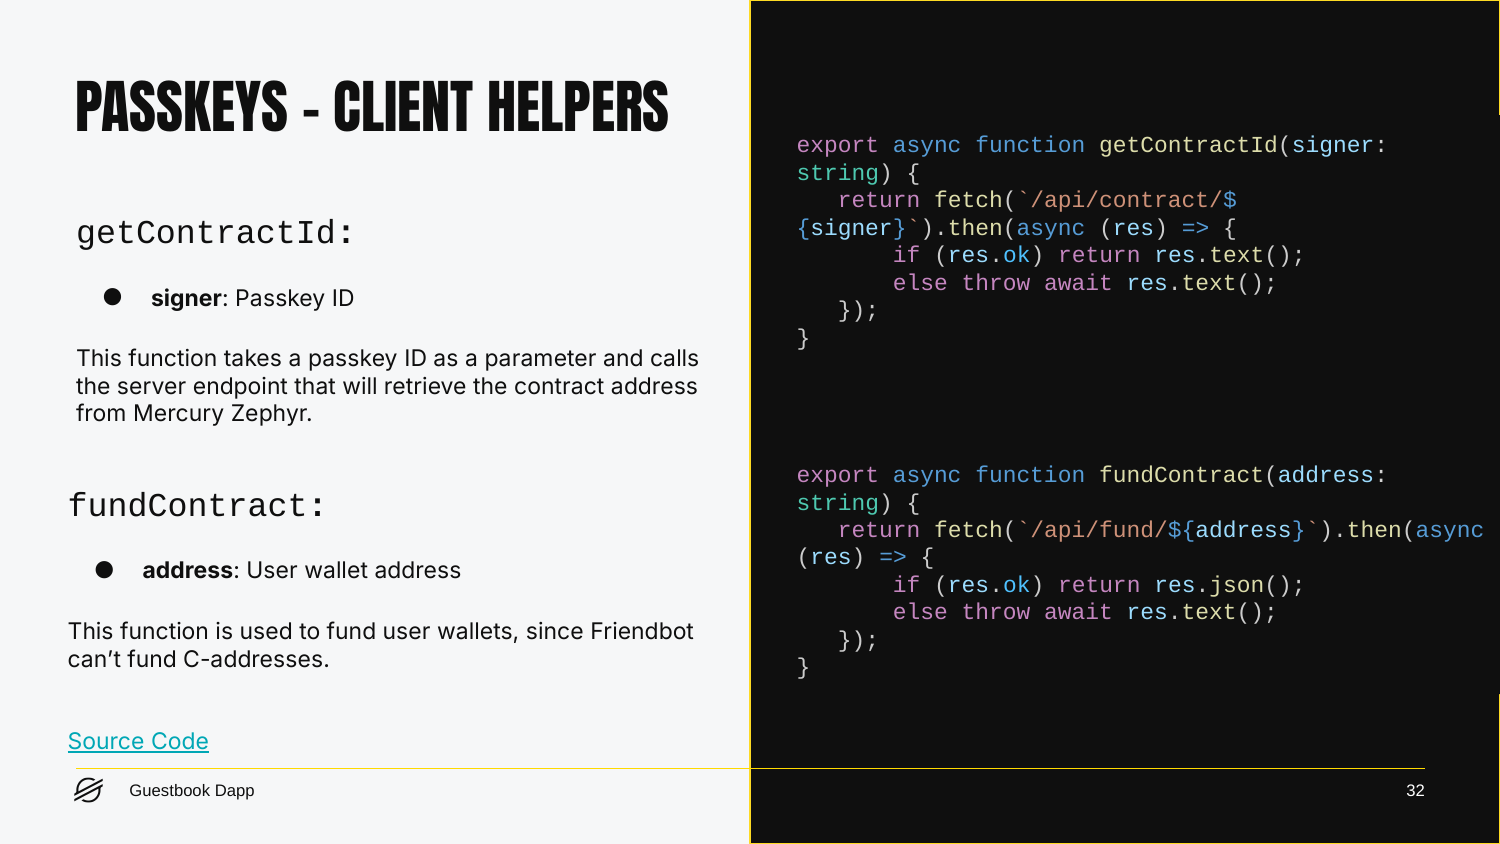

# PASSKEYS - CLIENT HELPERS
export async function getContractId(signer: string) {
   return fetch(`/api/contract/${signer}`).then(async (res) => {
       if (res.ok) return res.text();
       else throw await res.text();
   });
}

export async function fundContract(address: string) {
   return fetch(`/api/fund/${address}`).then(async (res) => {
       if (res.ok) return res.json();
       else throw await res.text();
   });
}
getContractId:
signer: Passkey ID
This function takes a passkey ID as a parameter and calls the server endpoint that will retrieve the contract address from Mercury Zephyr.
fundContract:
address: User wallet address
This function is used to fund user wallets, since Friendbot can’t fund C-addresses.
Source Code
32
Guestbook Dapp